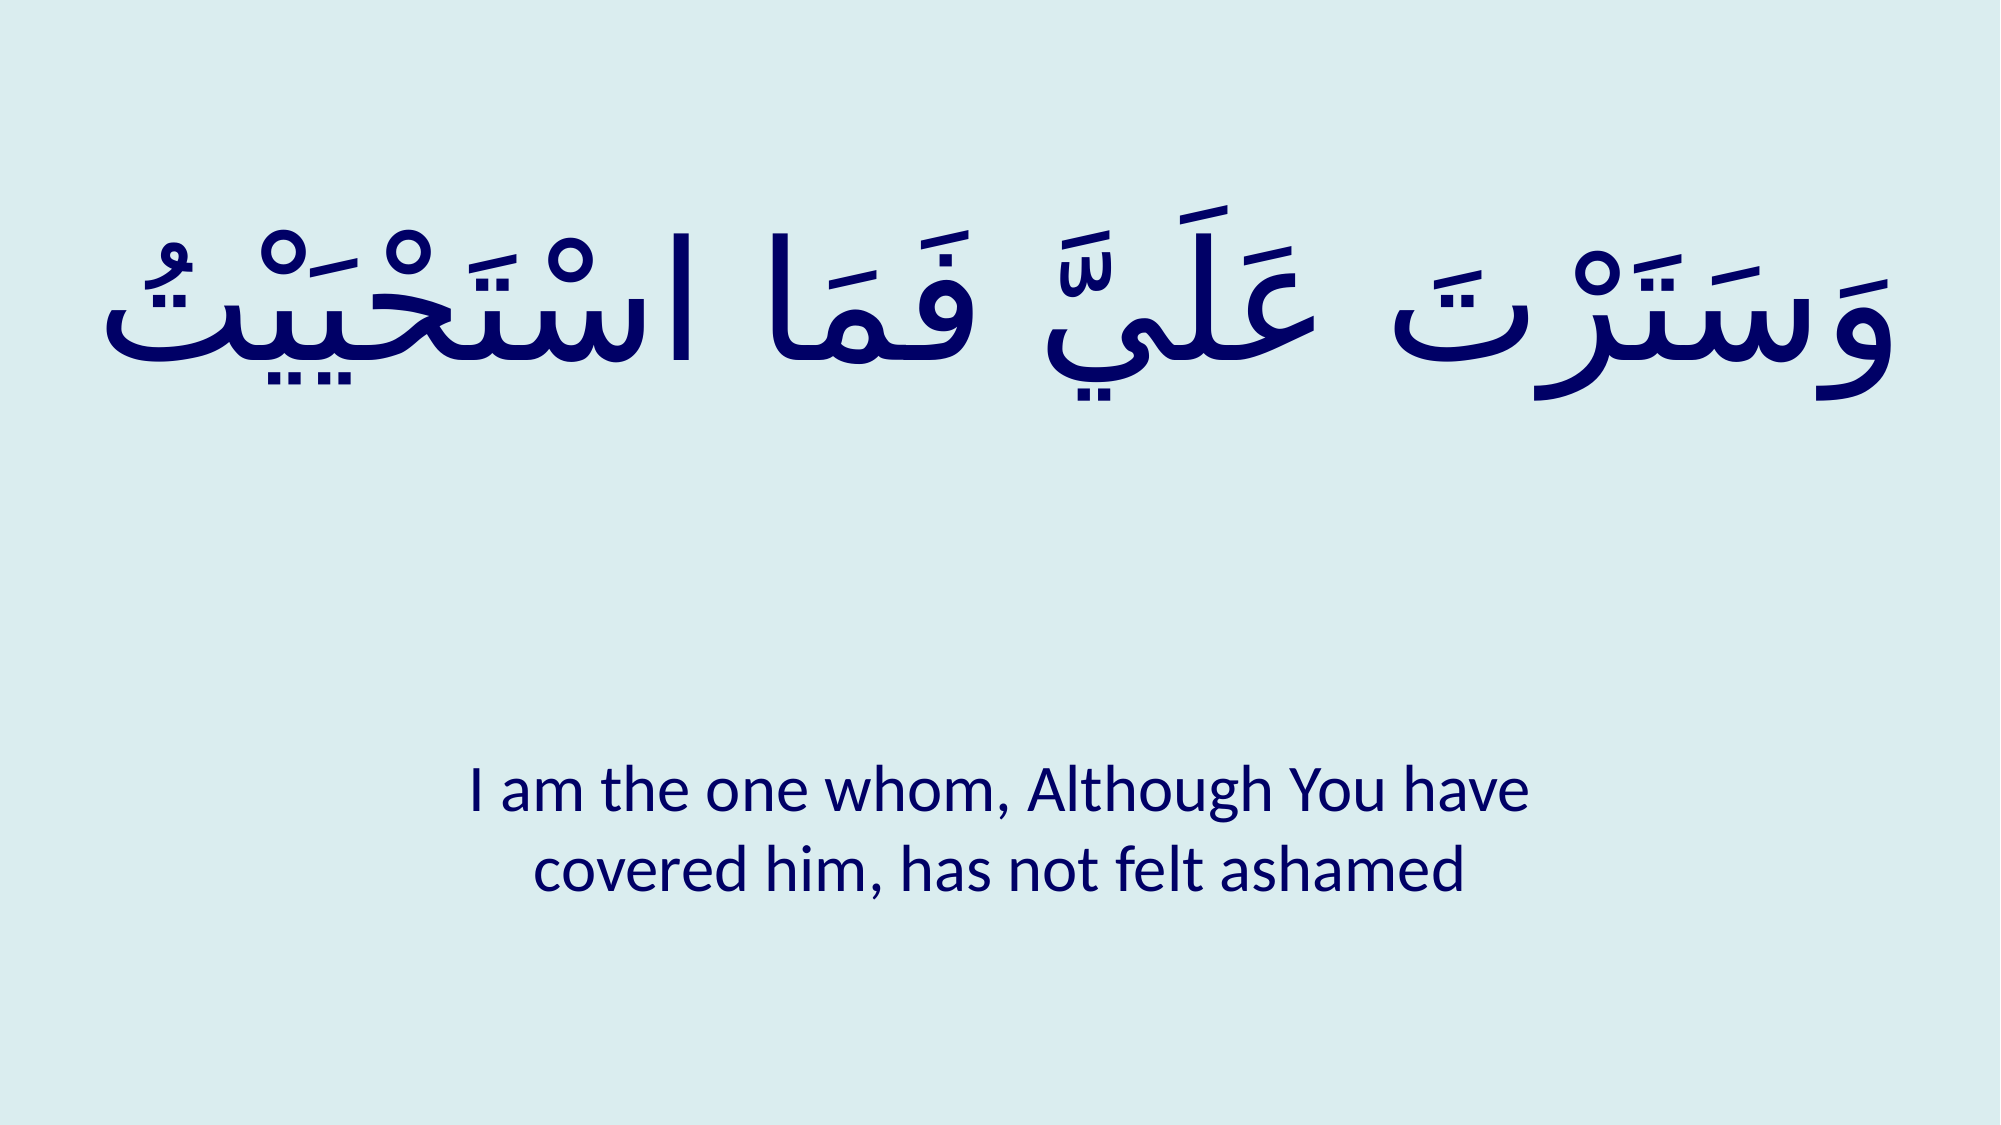

# وَسَتَرْتَ عَلَيَّ فَمَا اسْتَحْيَيْتُ
I am the one whom, Although You have covered him, has not felt ashamed